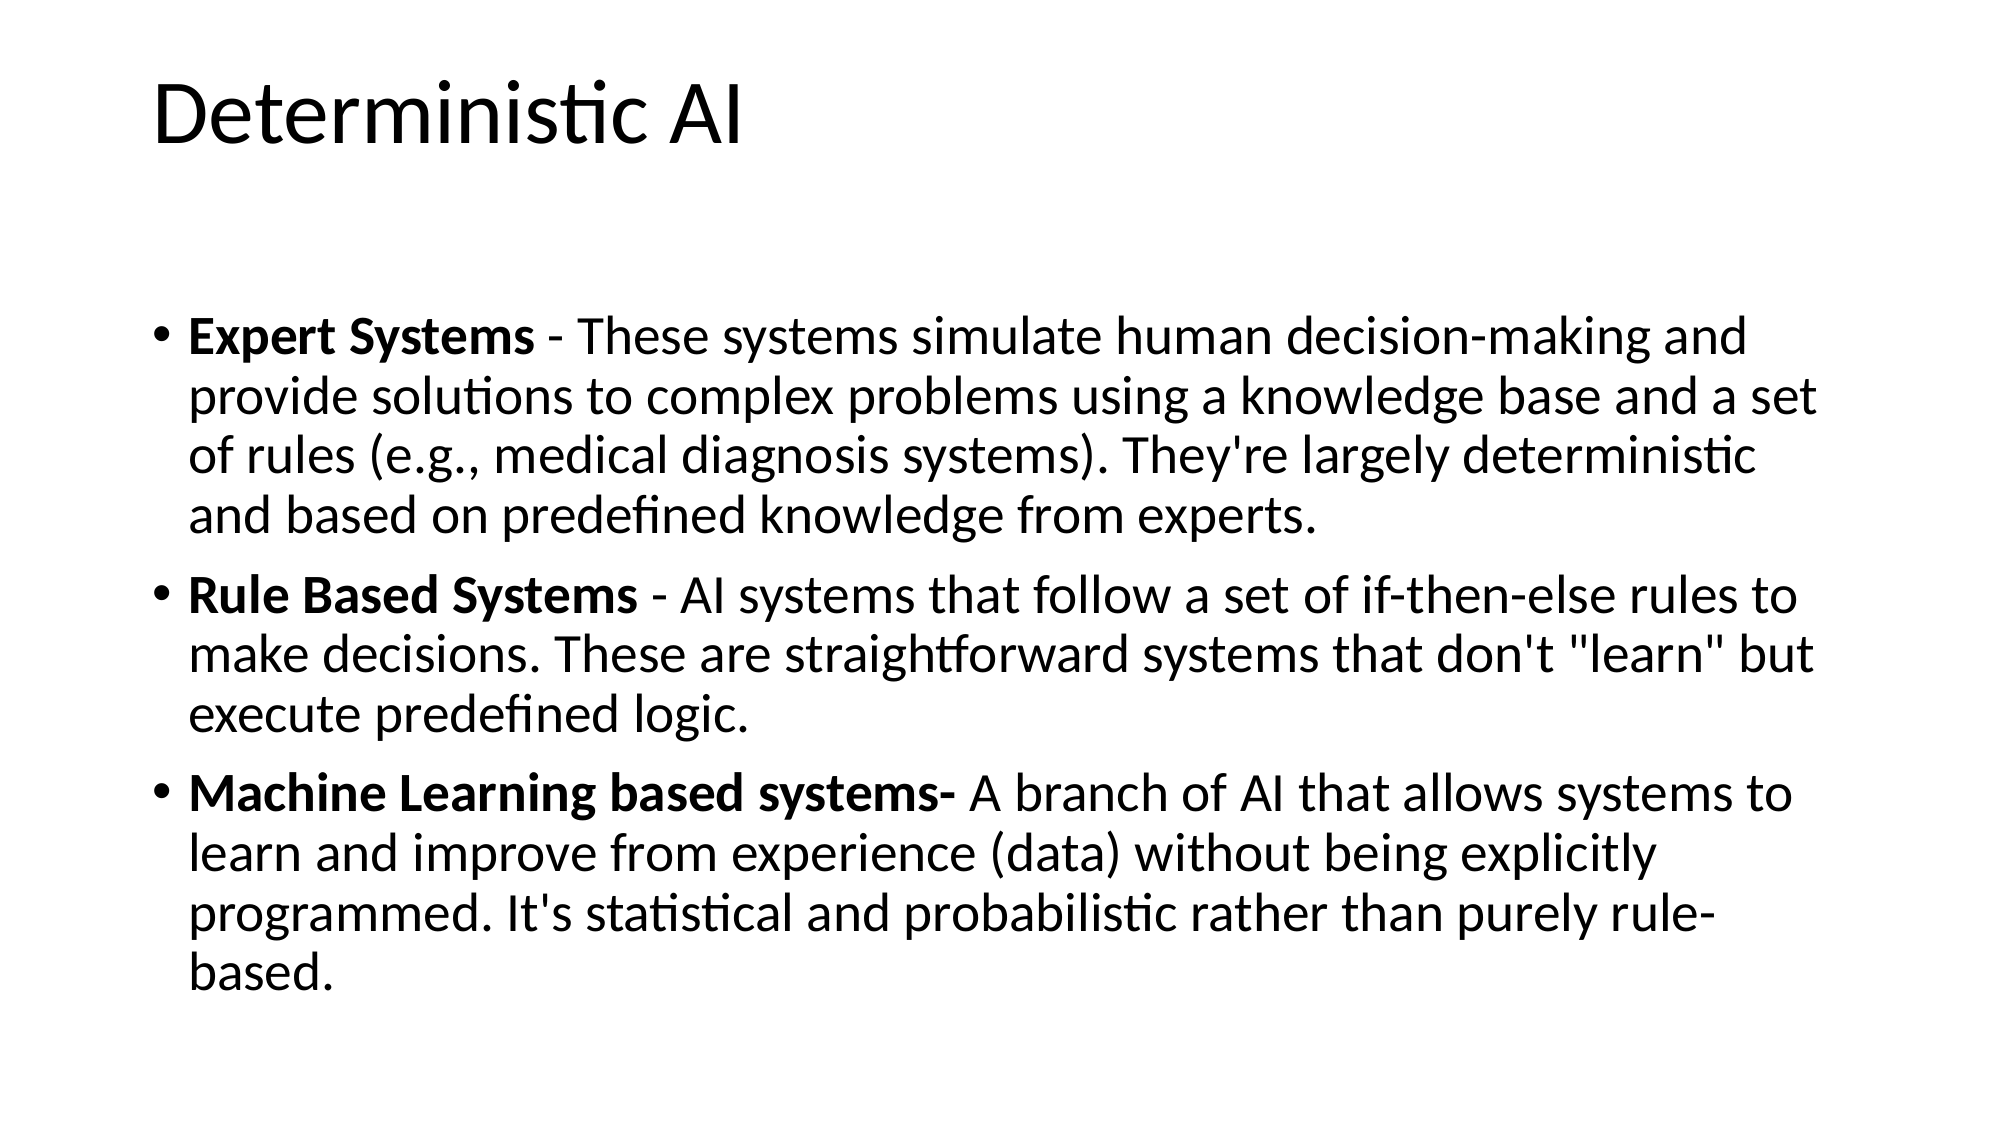

# Deterministic AI
Expert Systems - These systems simulate human decision-making and provide solutions to complex problems using a knowledge base and a set of rules (e.g., medical diagnosis systems). They're largely deterministic and based on predefined knowledge from experts.
Rule Based Systems - AI systems that follow a set of if-then-else rules to make decisions. These are straightforward systems that don't "learn" but execute predefined logic.
Machine Learning based systems- A branch of AI that allows systems to learn and improve from experience (data) without being explicitly programmed. It's statistical and probabilistic rather than purely rule-based.